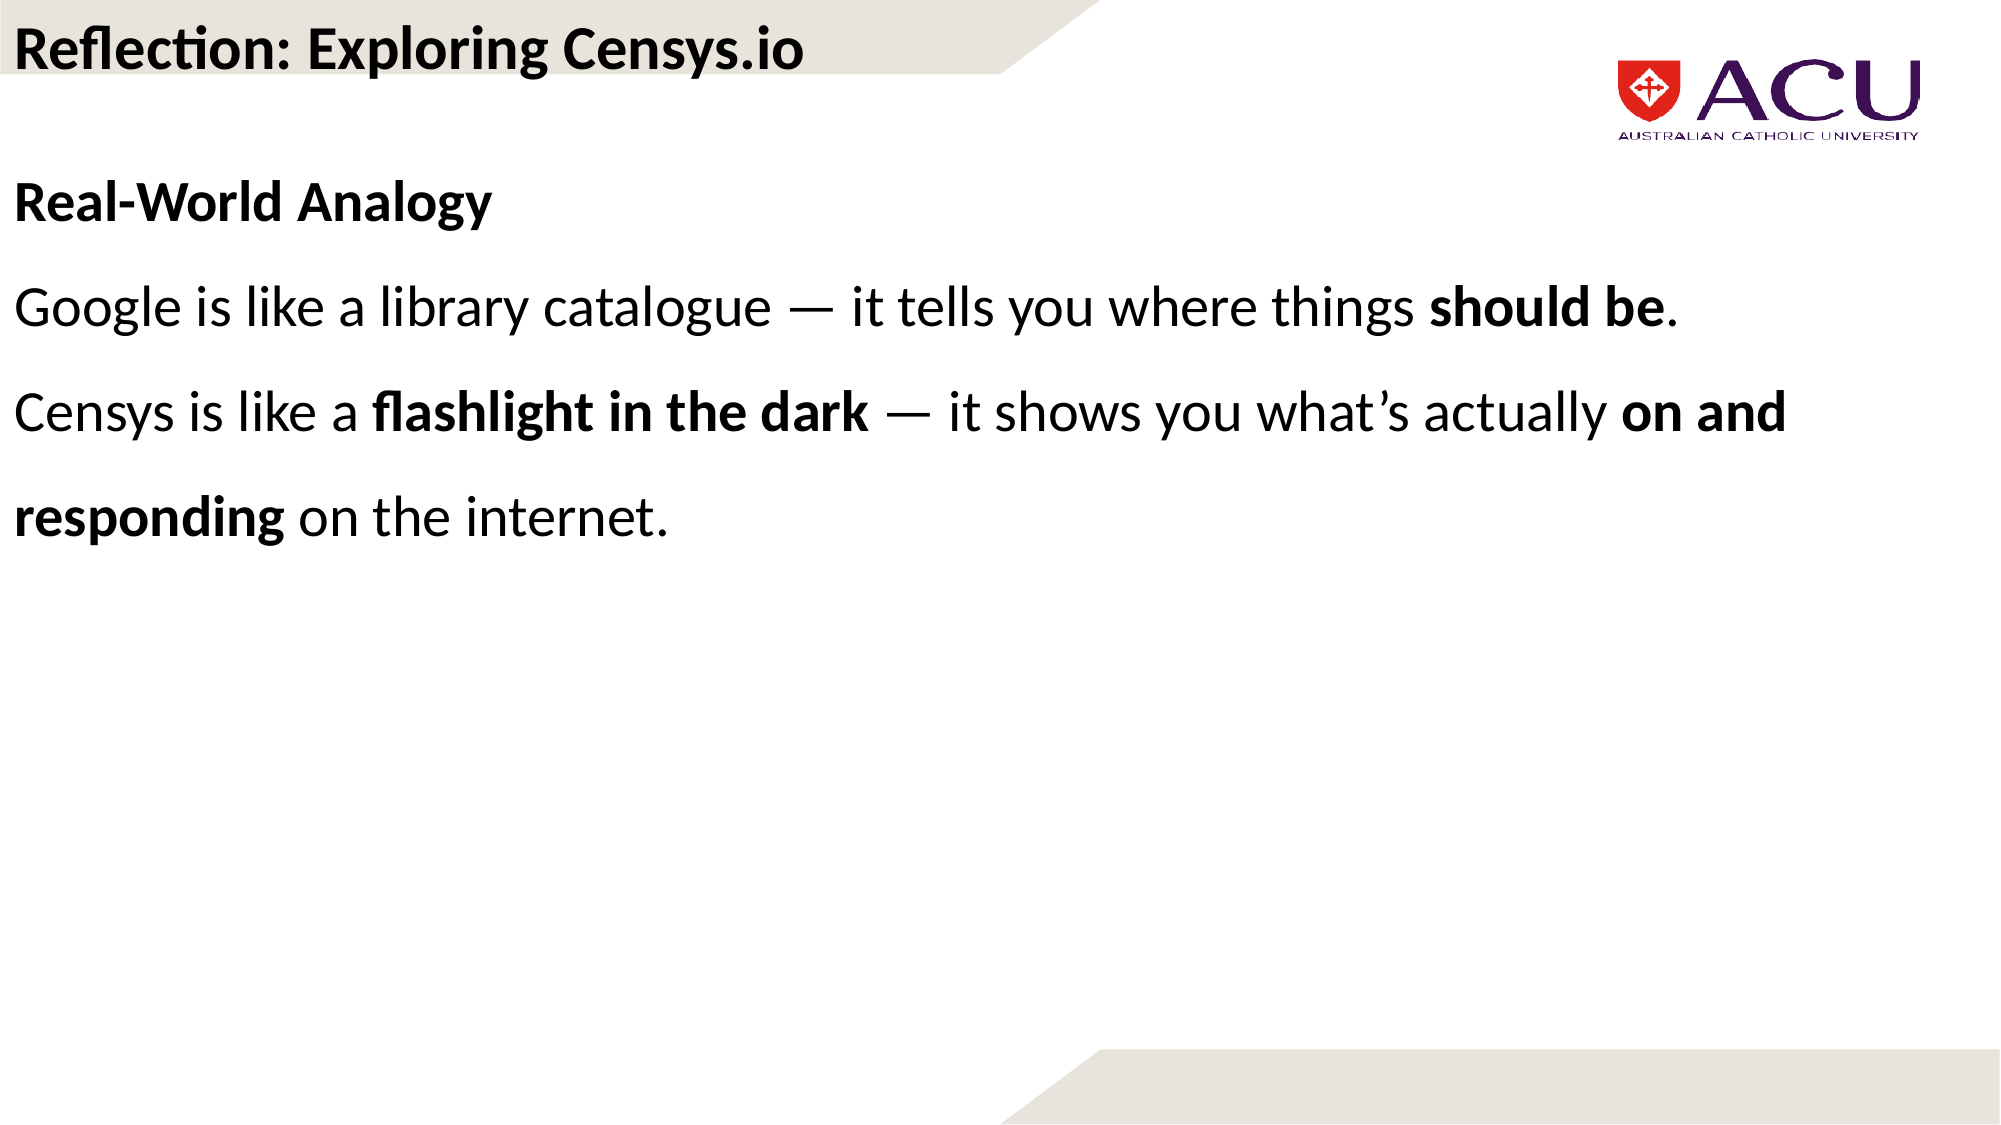

Reflection: Exploring Censys.io
Real-World Analogy
Google is like a library catalogue — it tells you where things should be.
Censys is like a flashlight in the dark — it shows you what’s actually on and responding on the internet.